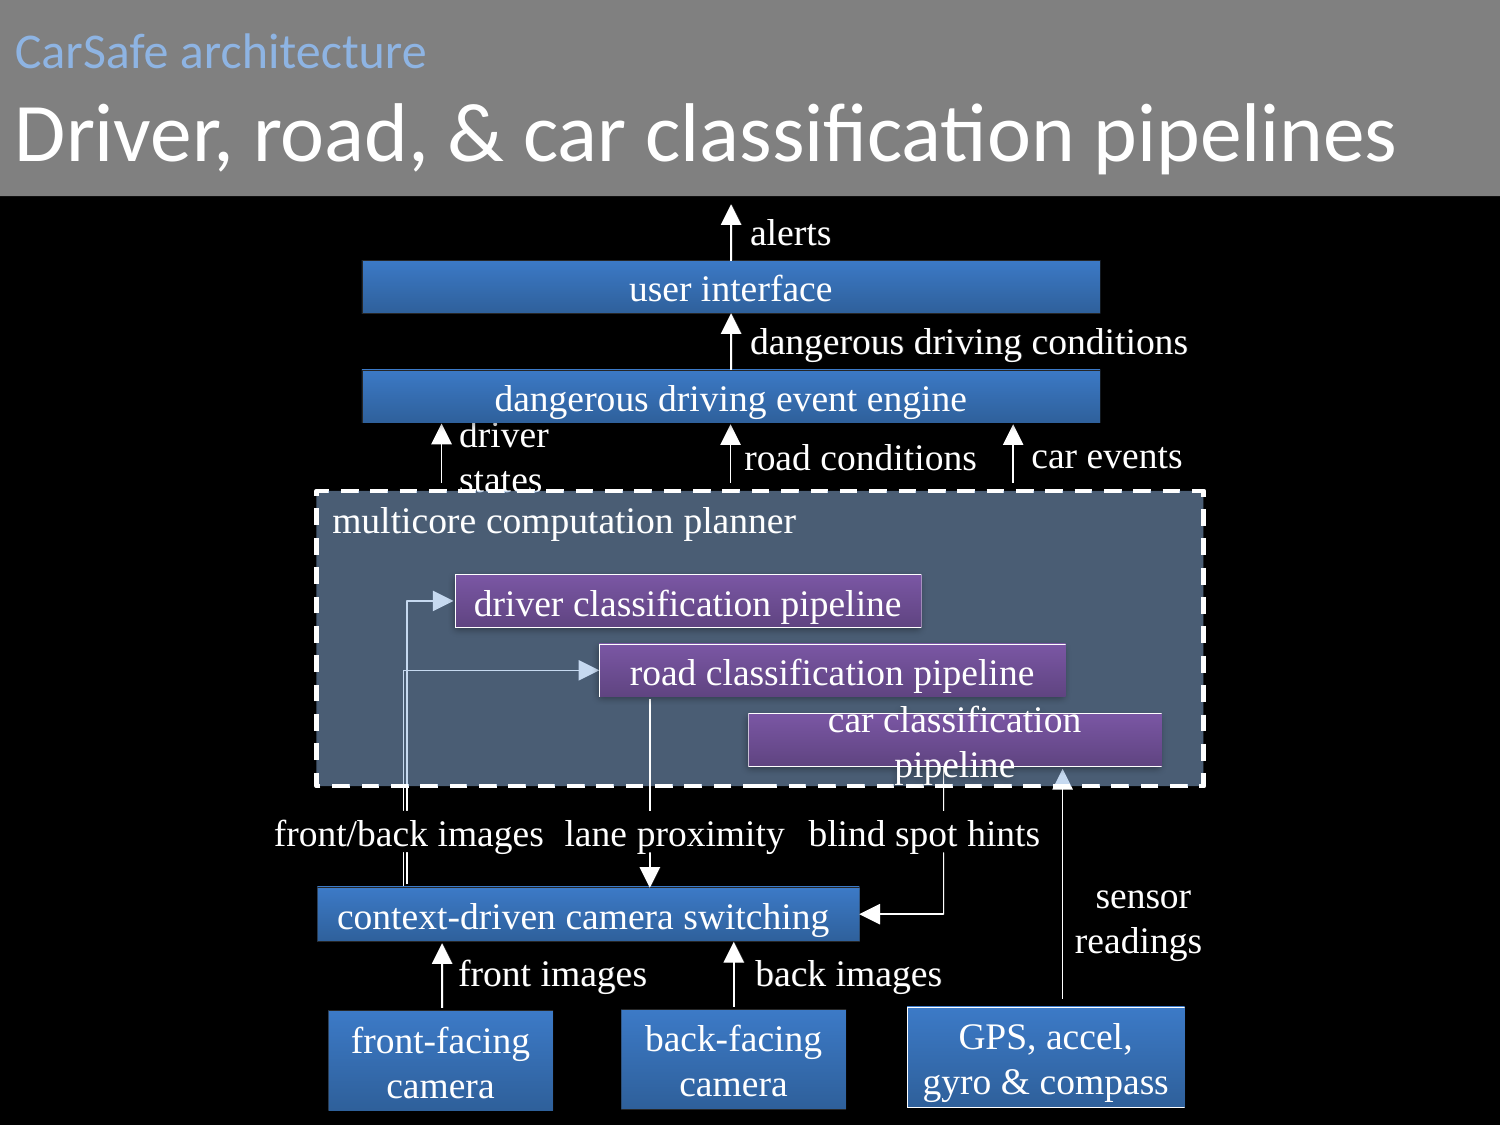

CarSafe architecture
Driver, road, & car classification pipelines
# The Overview of CarSafe
alerts
user interface
dangerous driving conditions
dangerous driving event engine
multicore computation planner

lane proximity
blind spot hints
context-driven camera switching
back images
front images
GPS, accel, gyro & compass
back-facing camera
front-facing camera
alerts
user interface
dangerous driving conditions
dangerous driving event engine
car events
driver states
road conditions
multicore computation planner

driver classification pipeline
road classification pipeline
car classification pipeline
front/back images
lane proximity
blind spot hints
sensor readings
context-driven camera switching
back images
front images
GPS, accel, gyro & compass
back-facing camera
front-facing camera